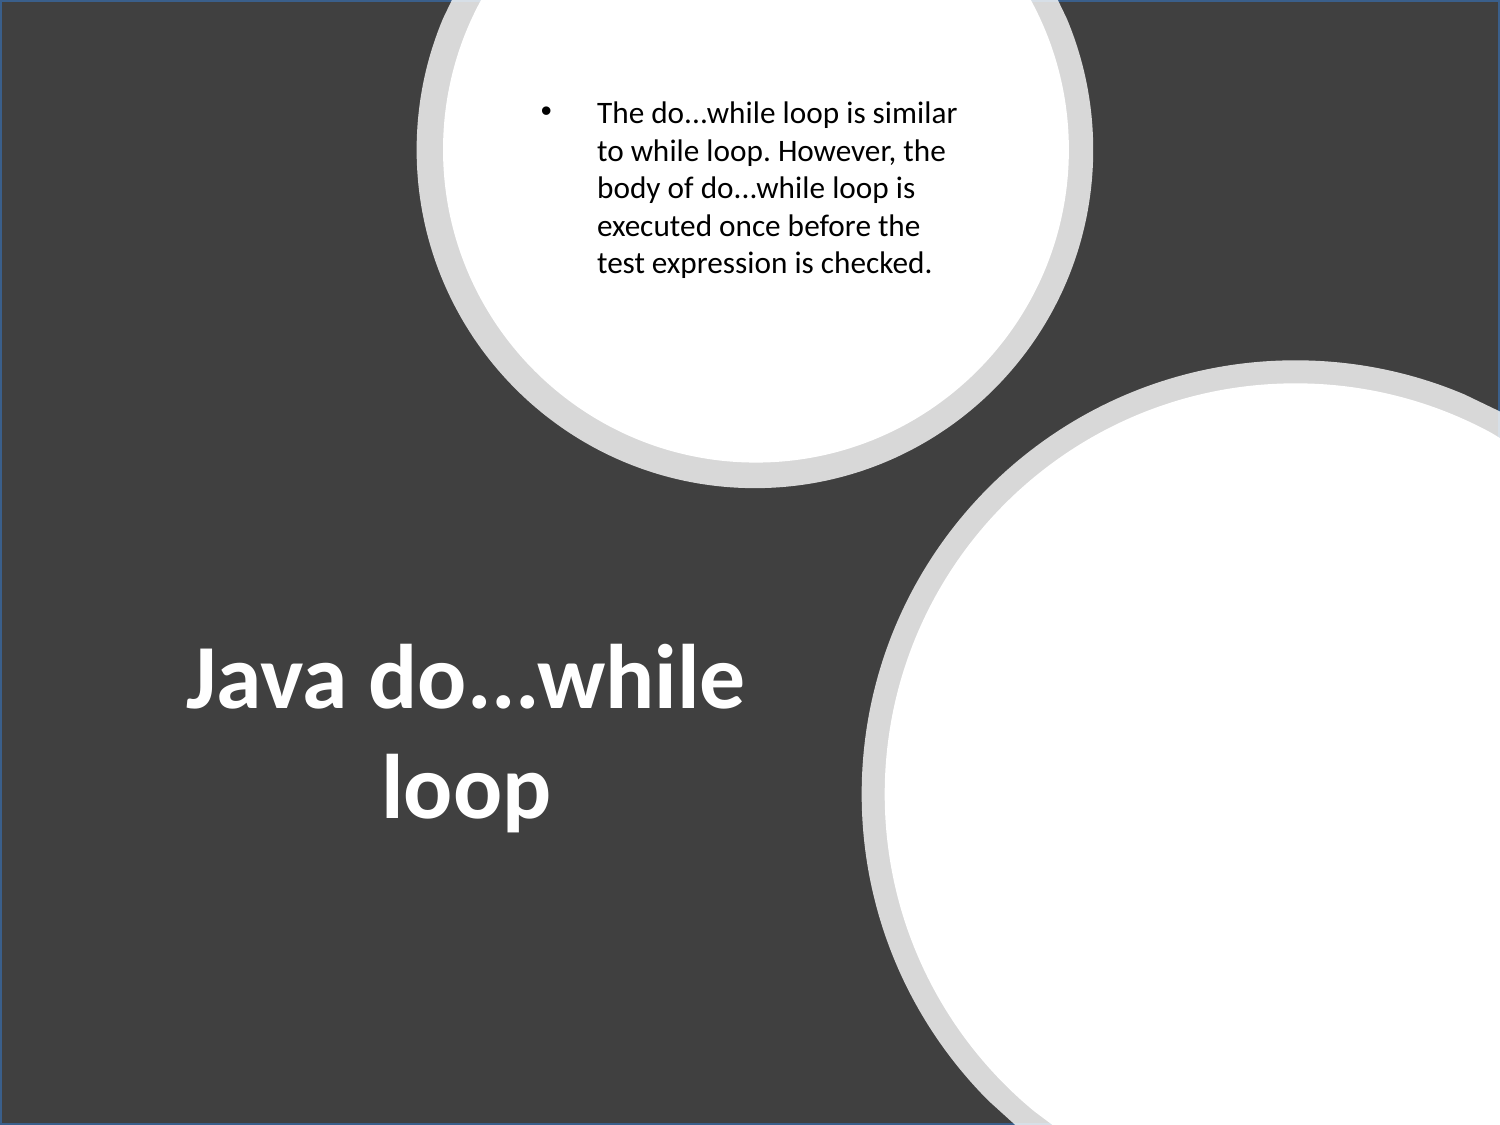

The do...while loop is similar to while loop. However, the body of do...while loop is executed once before the test expression is checked.

# Java do...while loop